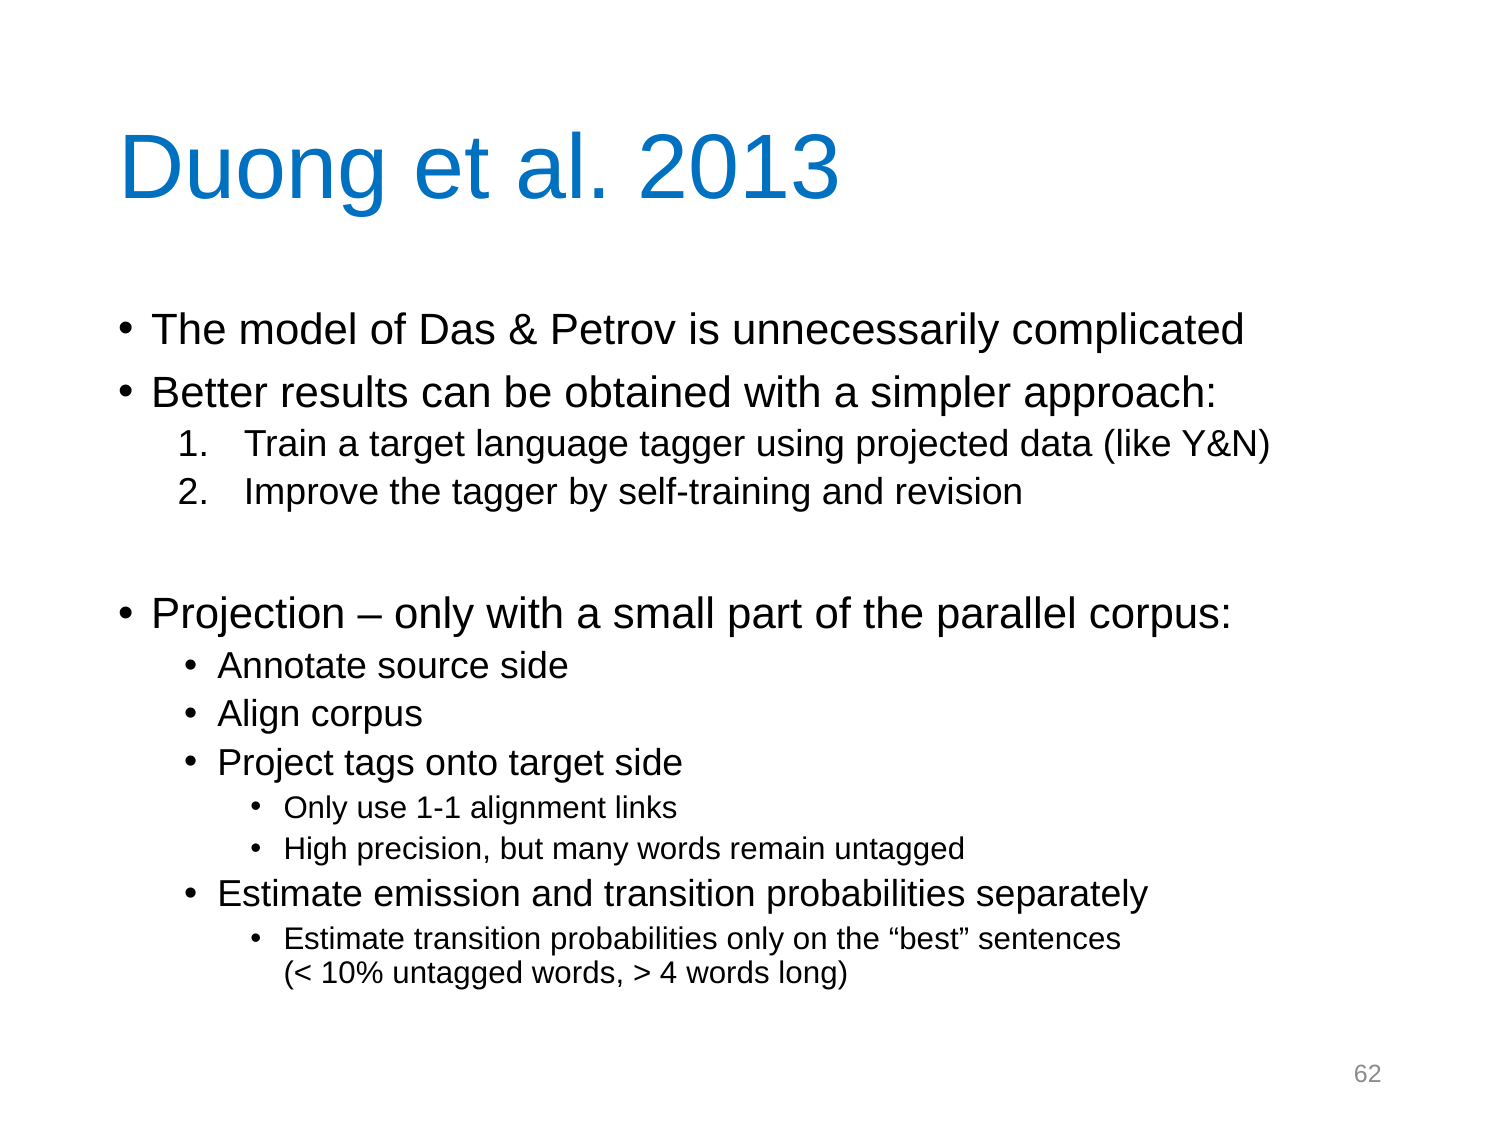

# Duong et al. 2013
The model of Das & Petrov is unnecessarily complicated
Better results can be obtained with a simpler approach:
Train a target language tagger using projected data (like Y&N)
Improve the tagger by self-training and revision

Projection – only with a small part of the parallel corpus:
Annotate source side
Align corpus
Project tags onto target side
Only use 1-1 alignment links
High precision, but many words remain untagged
Estimate emission and transition probabilities separately
Estimate transition probabilities only on the “best” sentences
(< 10% untagged words, > 4 words long)

62